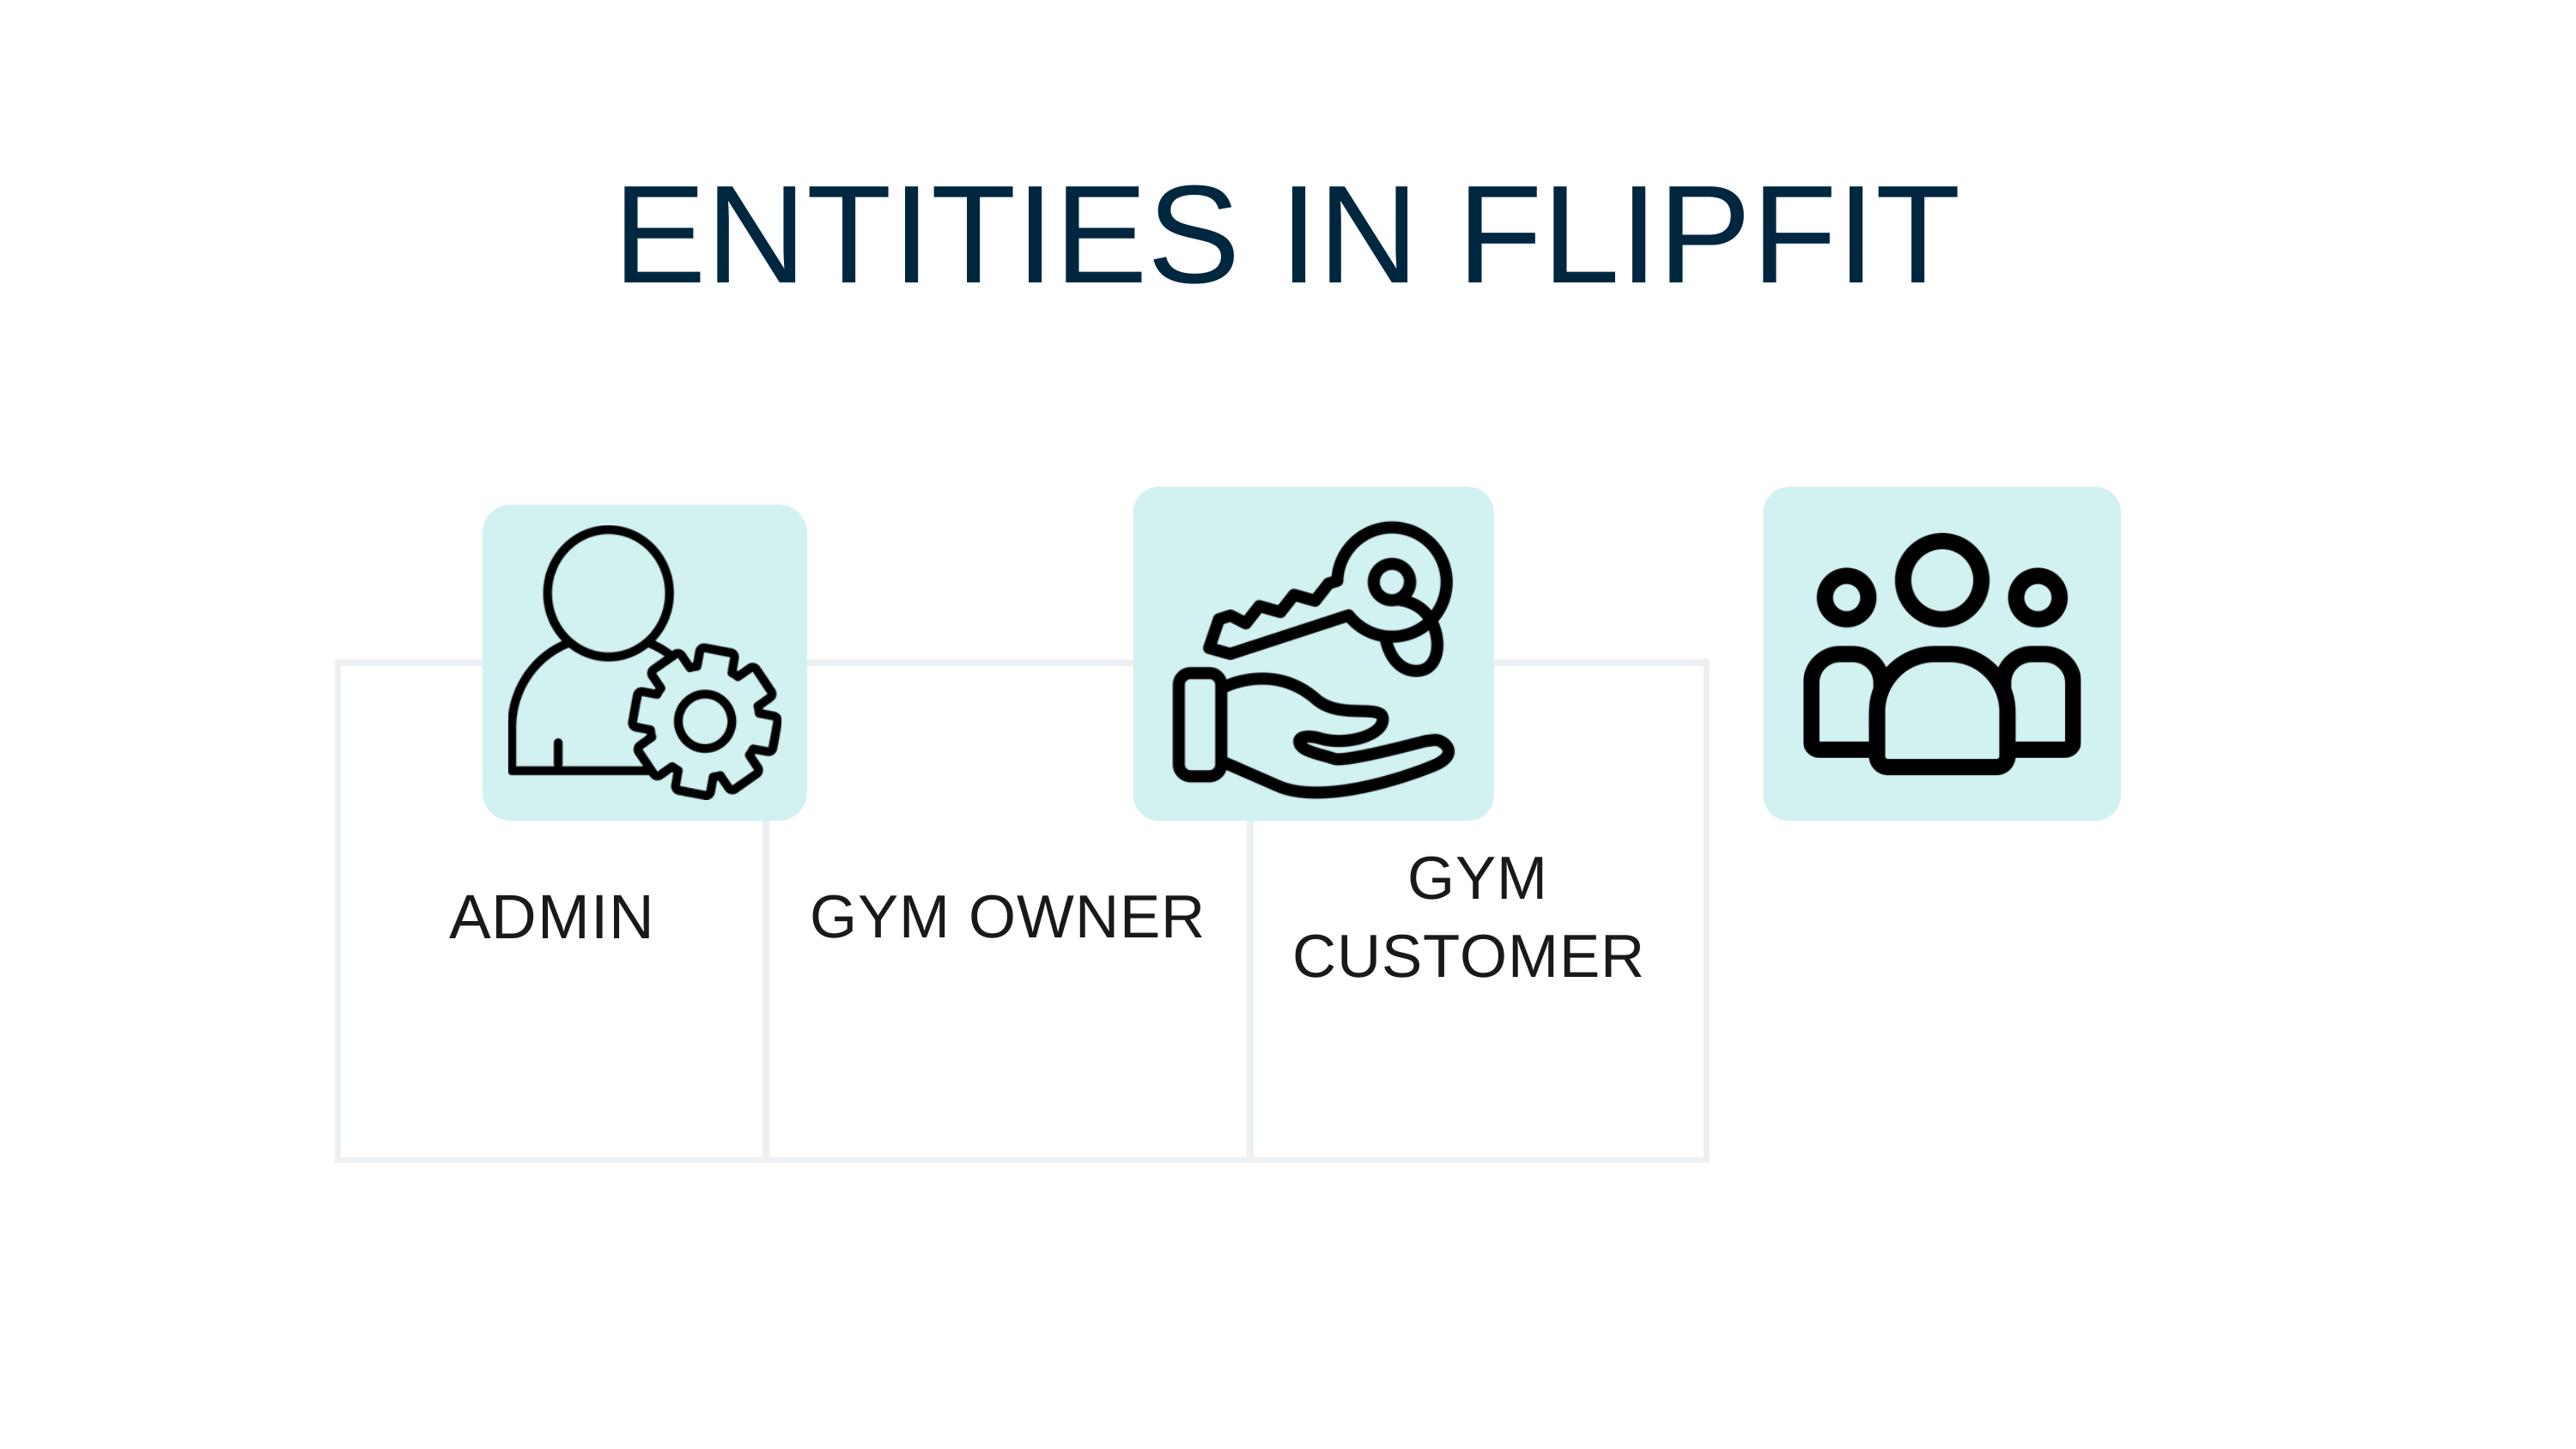

ENTITIES IN FLIPFIT

| ADMIN | GYM OWNER | GYM CUSTOMER |
| --- | --- | --- |
| ADMIN | GYM OWNER | GYM CUSTOMER |